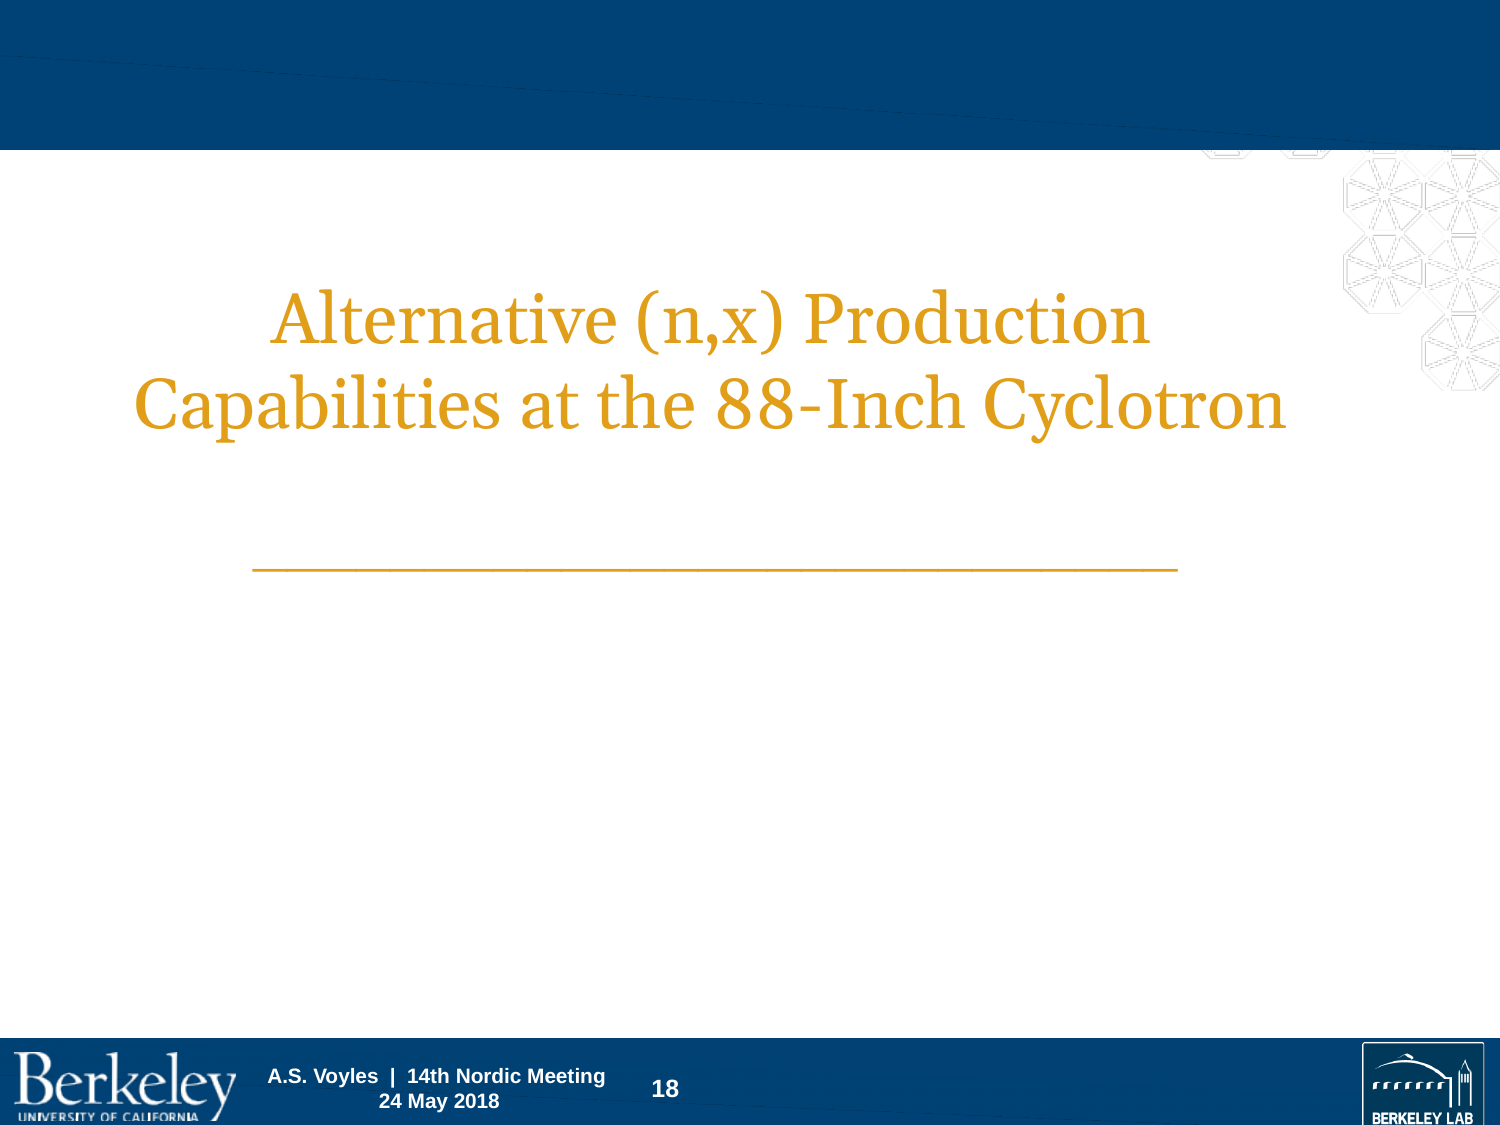

# Alternative (n,x) Production Capabilities at the 88-Inch Cyclotron
___________________________